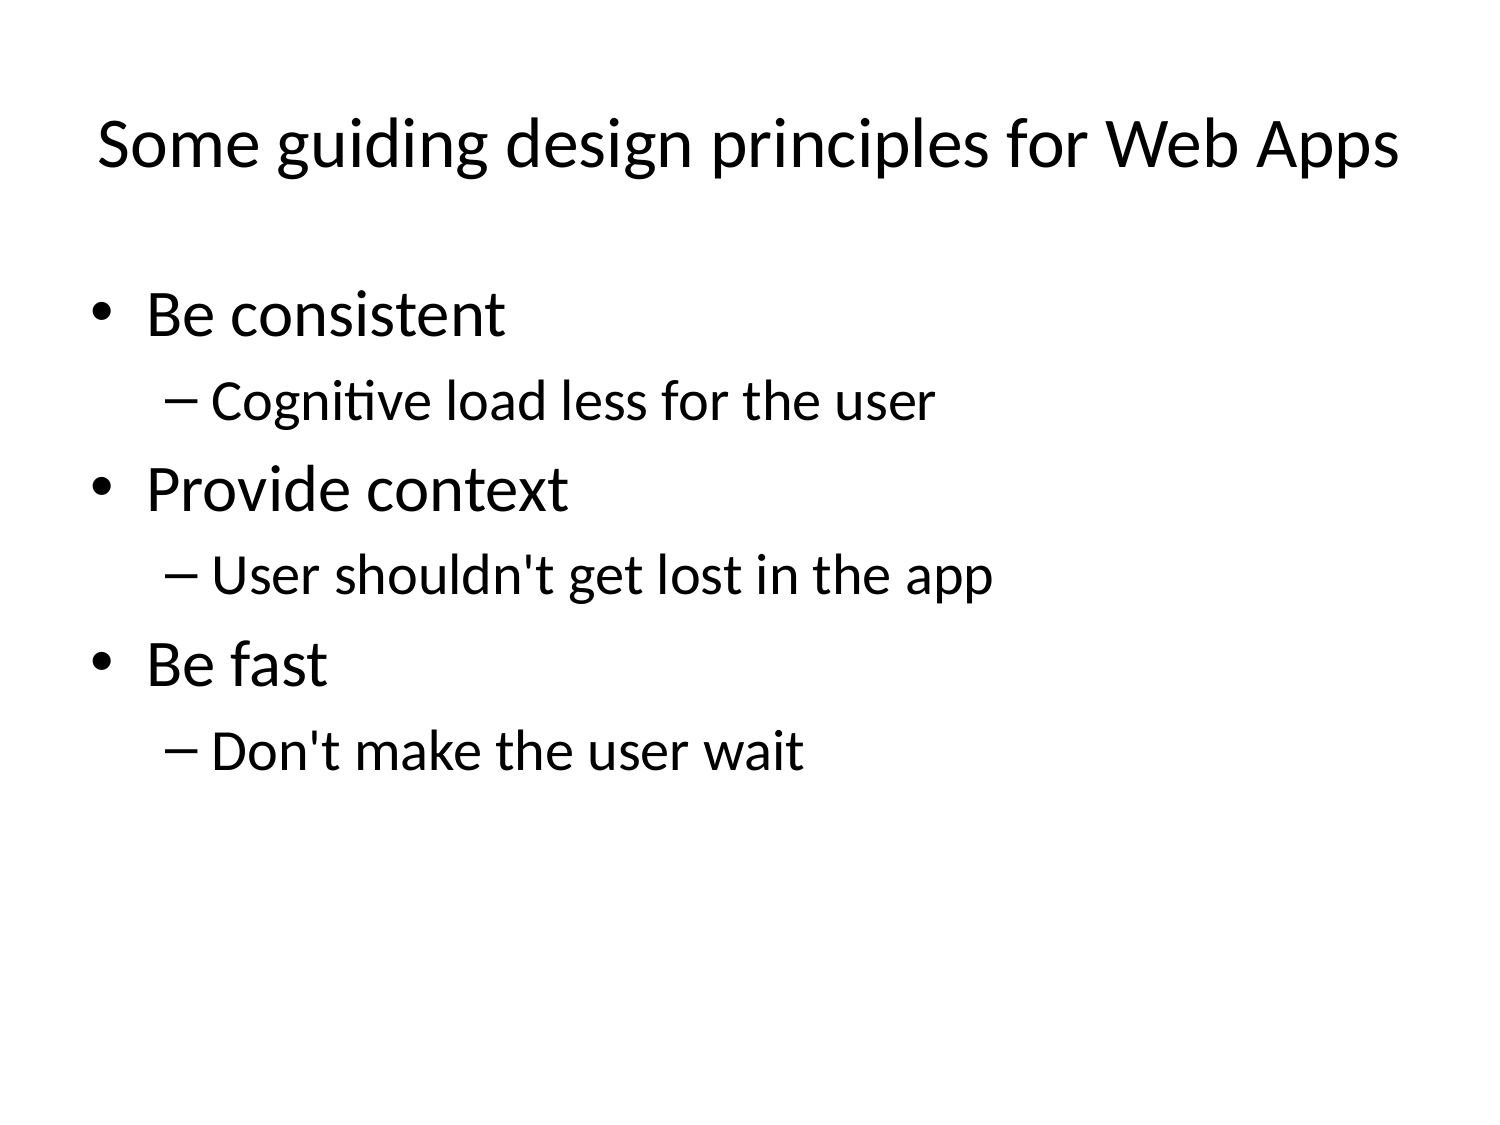

# Some guiding design principles for Web Apps
Be consistent
Cognitive load less for the user
Provide context
User shouldn't get lost in the app
Be fast
Don't make the user wait